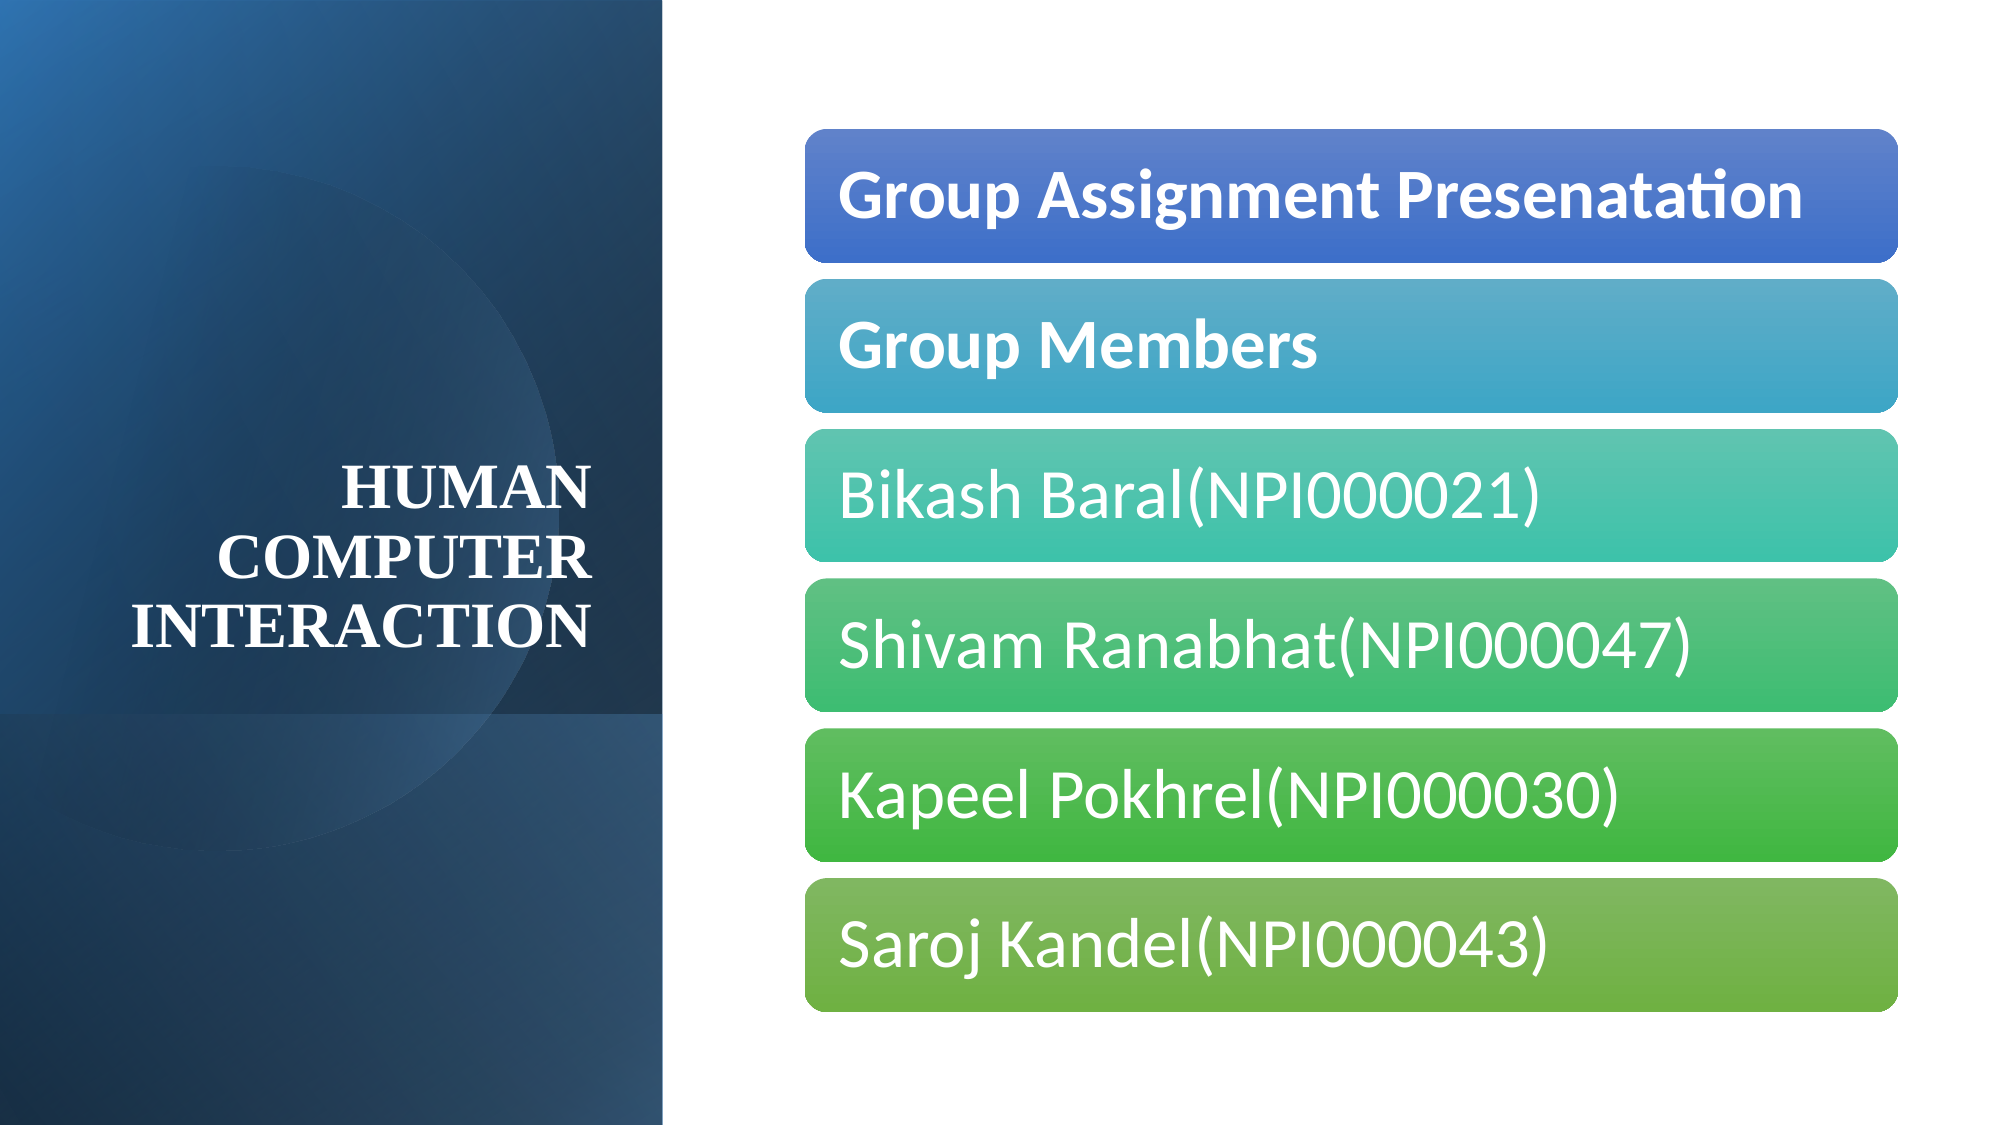

Group Assignment Presenatation
Group Members
Bikash Baral(NPI000021)
Shivam Ranabhat(NPI000047)
Kapeel Pokhrel(NPI000030)
Saroj Kandel(NPI000043)

# HUMAN COMPUTER INTERACTION